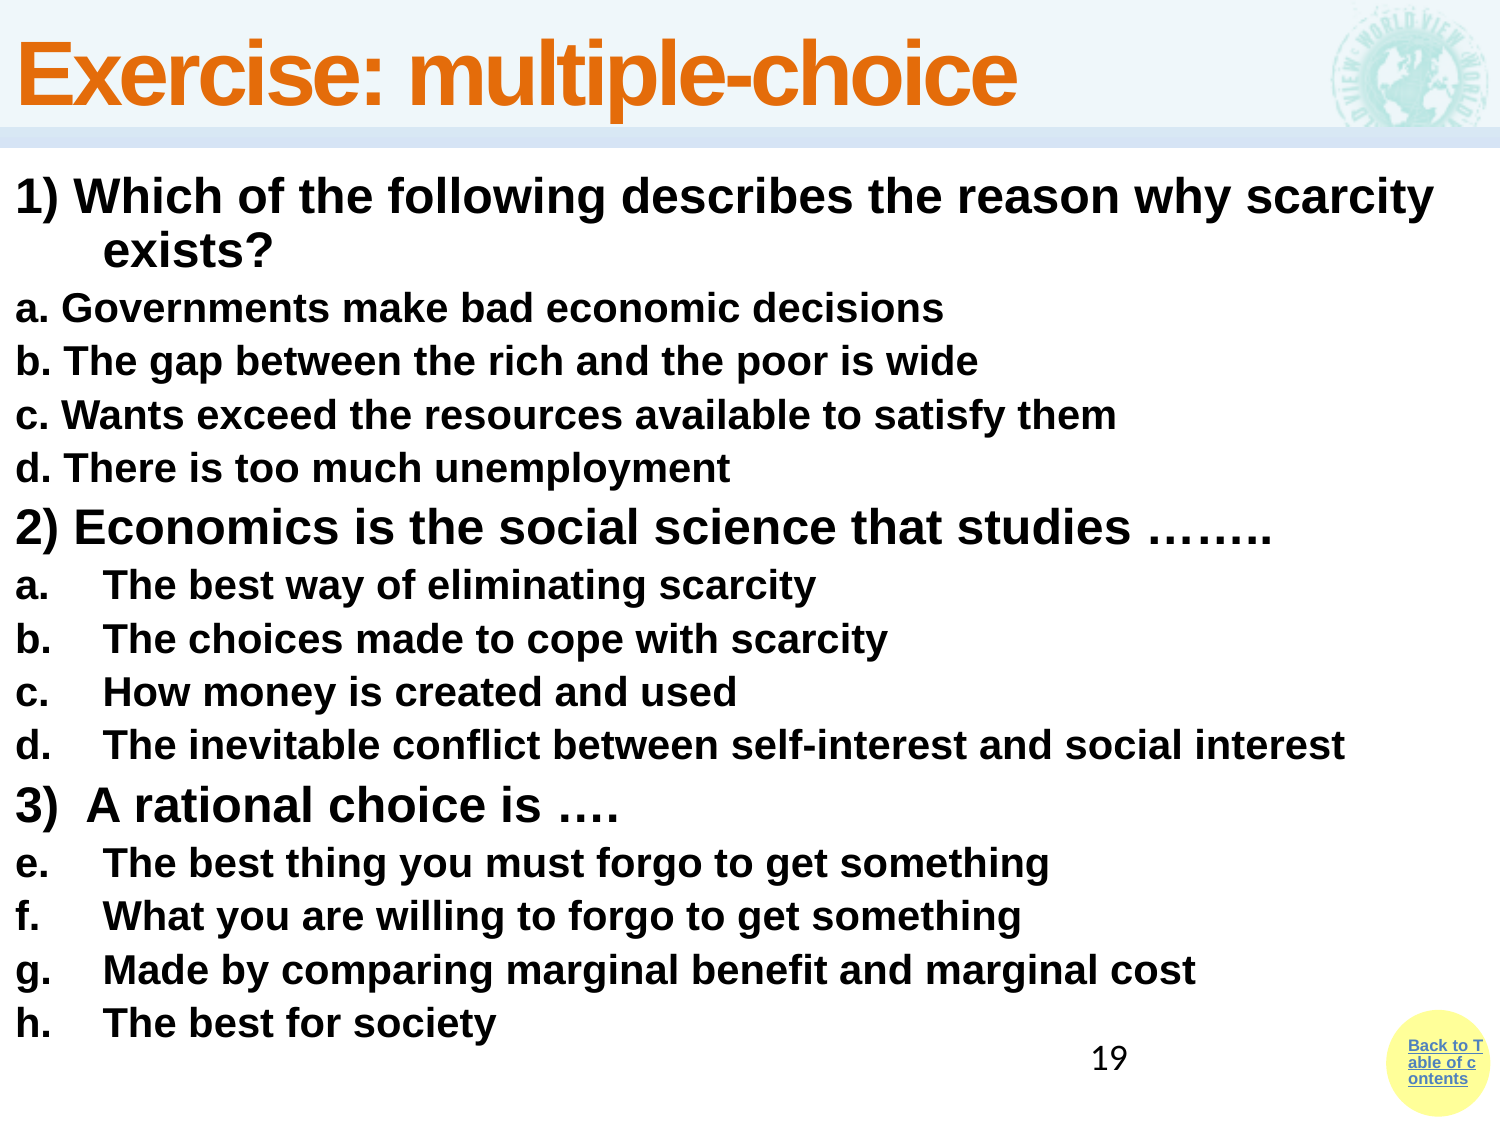

# Exercise: multiple-choice
1) Which of the following describes the reason why scarcity exists?
a. Governments make bad economic decisions
b. The gap between the rich and the poor is wide
c. Wants exceed the resources available to satisfy them
d. There is too much unemployment
2) Economics is the social science that studies ……..
The best way of eliminating scarcity
The choices made to cope with scarcity
How money is created and used
The inevitable conflict between self-interest and social interest
3)  A rational choice is ….
The best thing you must forgo to get something
What you are willing to forgo to get something
Made by comparing marginal benefit and marginal cost
The best for society
19